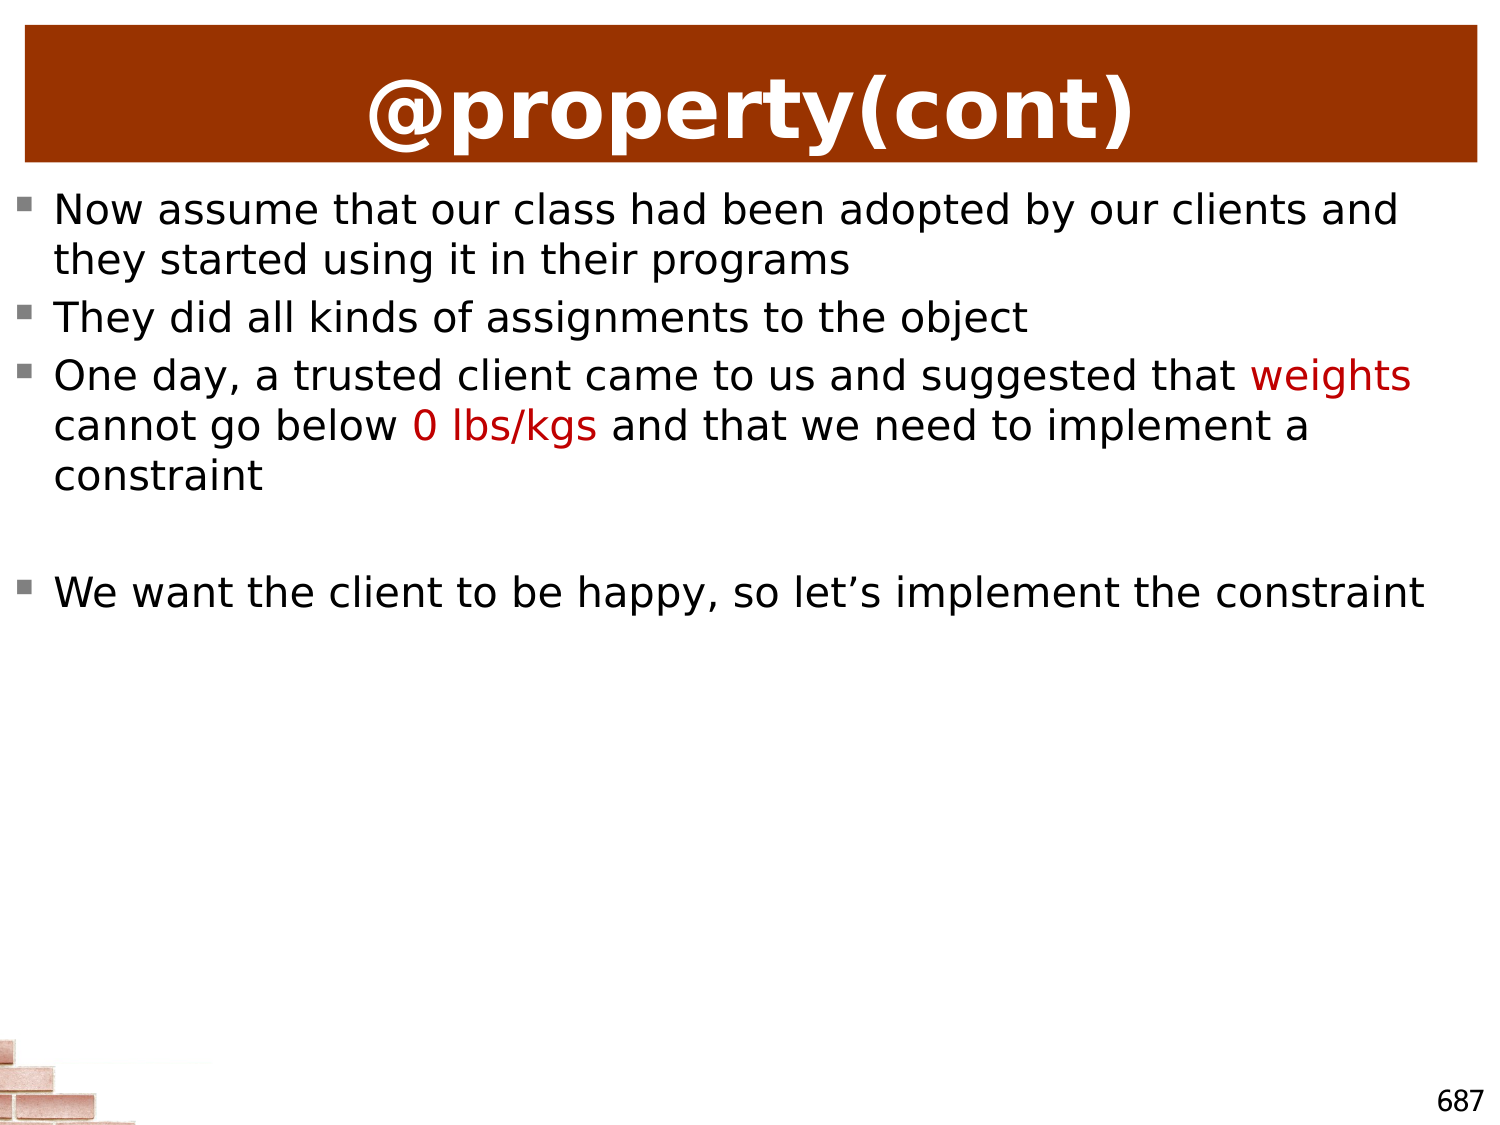

# @property(cont)
Now assume that our class had been adopted by our clients and they started using it in their programs
They did all kinds of assignments to the object
One day, a trusted client came to us and suggested that weights cannot go below 0 lbs/kgs and that we need to implement a constraint

We want the client to be happy, so let’s implement the constraint

687